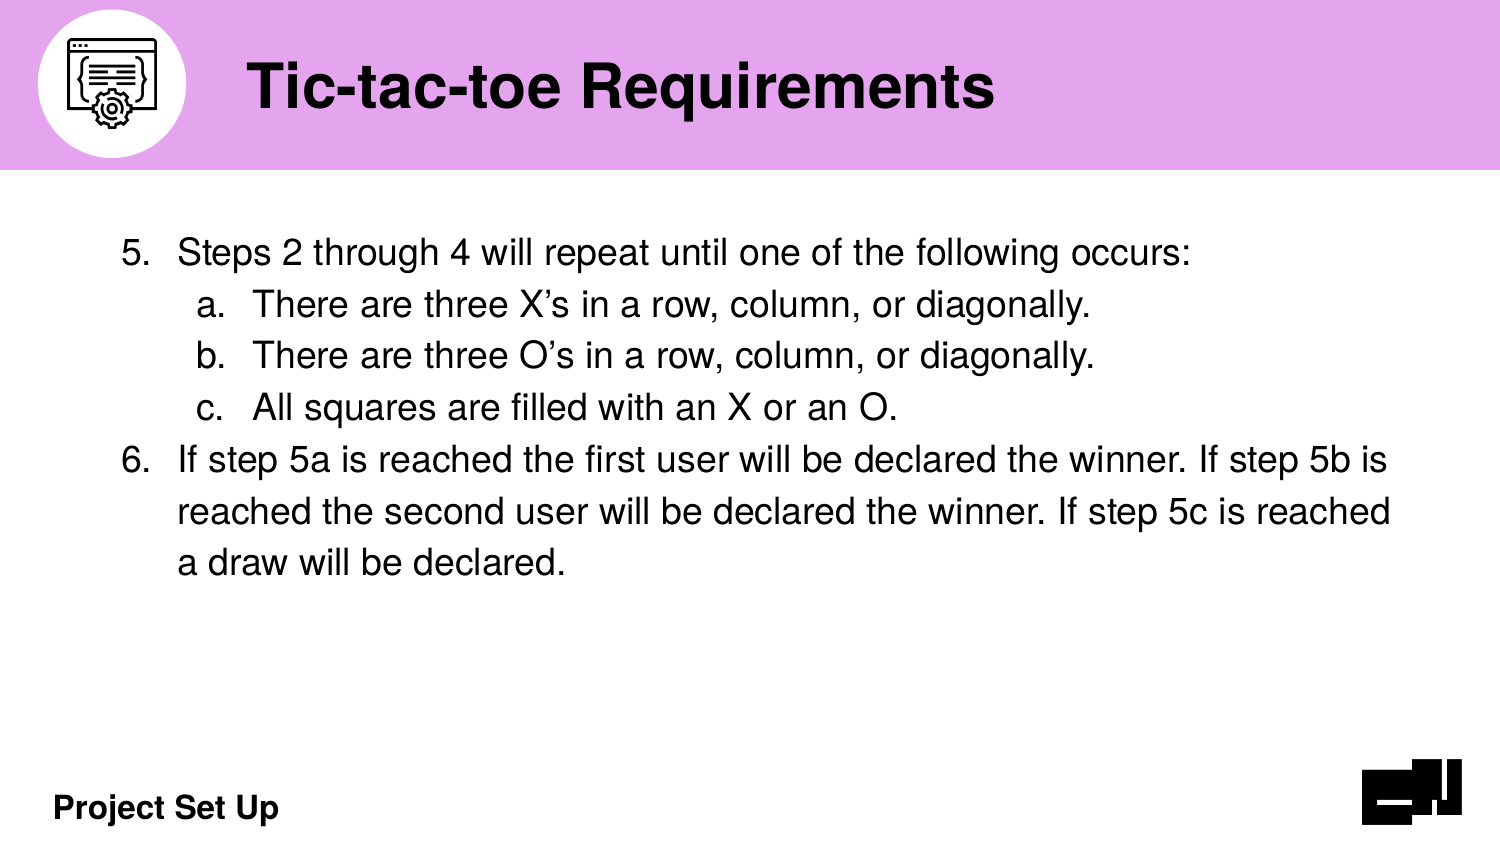

# Tic-tac-toe Requirements
Steps 2 through 4 will repeat until one of the following occurs:
There are three X’s in a row, column, or diagonally.
There are three O’s in a row, column, or diagonally.
All squares are filled with an X or an O.
If step 5a is reached the first user will be declared the winner. If step 5b is reached the second user will be declared the winner. If step 5c is reached a draw will be declared.